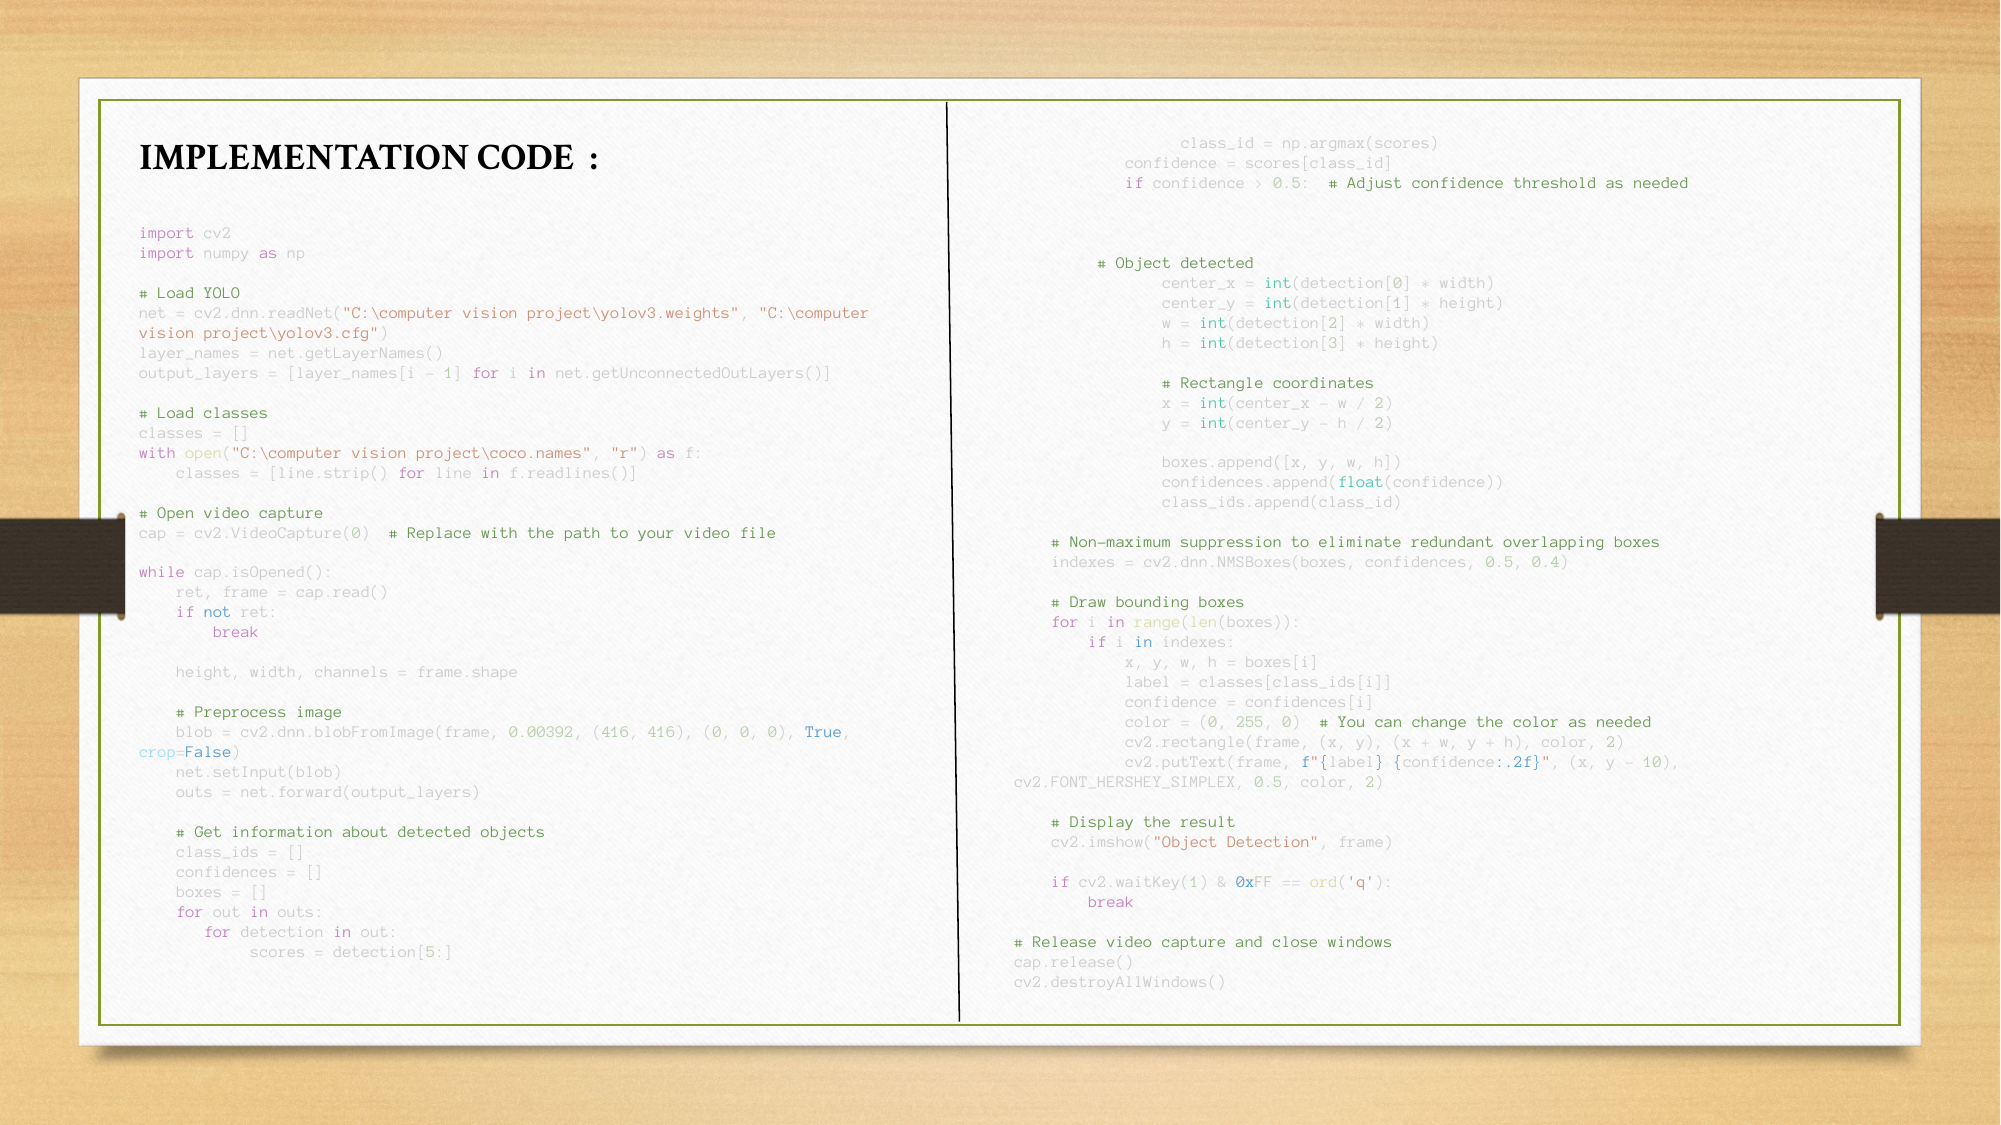

IMPLEMENTATION CODE  :

import cv2
import numpy as np
# Load YOLO
net = cv2.dnn.readNet("C:\computer vision project\yolov3.weights", "C:\computer vision project\yolov3.cfg")
layer_names = net.getLayerNames()
output_layers = [layer_names[i - 1] for i in net.getUnconnectedOutLayers()]
# Load classes
classes = []
with open("C:\computer vision project\coco.names", "r") as f:
    classes = [line.strip() for line in f.readlines()]
# Open video capture
cap = cv2.VideoCapture(0)  # Replace with the path to your video file
while cap.isOpened():
    ret, frame = cap.read()
    if not ret:
        break
    height, width, channels = frame.shape
    # Preprocess image
    blob = cv2.dnn.blobFromImage(frame, 0.00392, (416, 416), (0, 0, 0), True, crop=False)
    net.setInput(blob)
    outs = net.forward(output_layers)
    # Get information about detected objects
    class_ids = []
    confidences = []
    boxes = []
    for out in outs:
       for detection in out:
            scores = detection[5:]

                  class_id = np.argmax(scores)
            confidence = scores[class_id]
            if confidence > 0.5:  # Adjust confidence threshold as needed

         # Object detected
                center_x = int(detection[0] * width)
                center_y = int(detection[1] * height)
                w = int(detection[2] * width)
                h = int(detection[3] * height)
                # Rectangle coordinates
                x = int(center_x - w / 2)
                y = int(center_y - h / 2)
                boxes.append([x, y, w, h])
                confidences.append(float(confidence))
                class_ids.append(class_id)
    # Non-maximum suppression to eliminate redundant overlapping boxes
    indexes = cv2.dnn.NMSBoxes(boxes, confidences, 0.5, 0.4)
    # Draw bounding boxes
    for i in range(len(boxes)):
        if i in indexes:
            x, y, w, h = boxes[i]
            label = classes[class_ids[i]]
            confidence = confidences[i]
            color = (0, 255, 0)  # You can change the color as needed
            cv2.rectangle(frame, (x, y), (x + w, y + h), color, 2)
            cv2.putText(frame, f"{label} {confidence:.2f}", (x, y - 10), cv2.FONT_HERSHEY_SIMPLEX, 0.5, color, 2)
    # Display the result
    cv2.imshow("Object Detection", frame)
    if cv2.waitKey(1) & 0xFF == ord('q'):
        break
# Release video capture and close windows
cap.release()
cv2.destroyAllWindows()